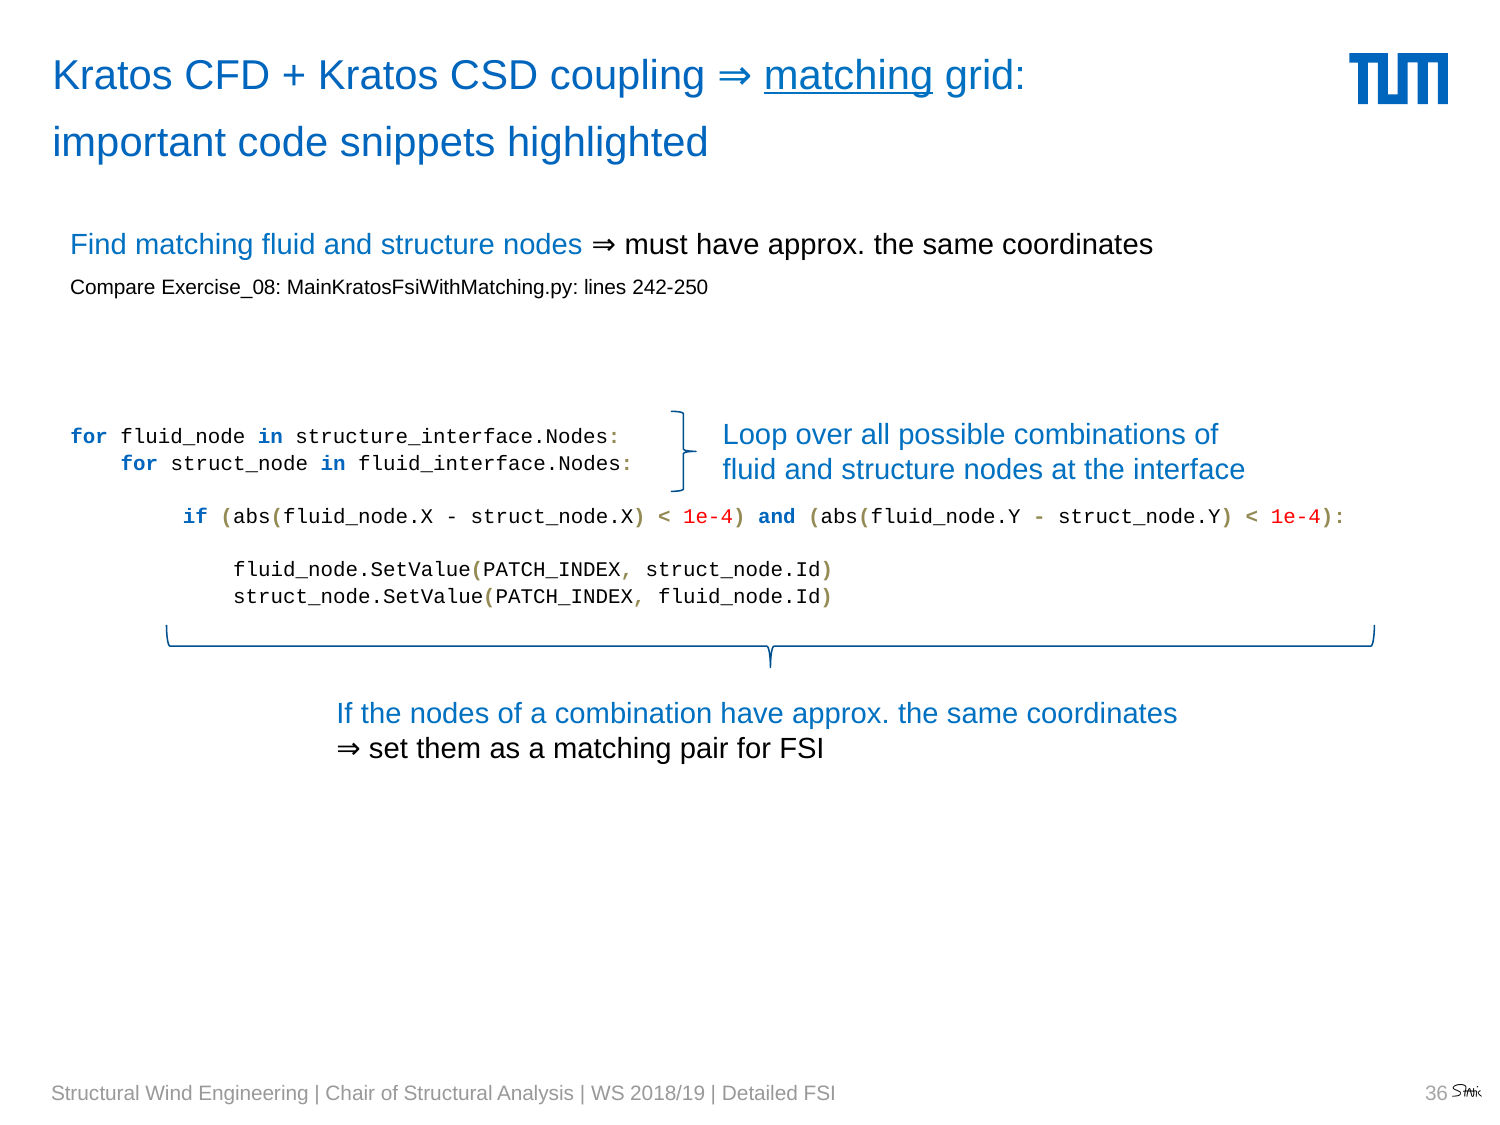

# Kratos CFD + Kratos CSD coupling ⇒ matching grid: important code snippets highlighted

Find matching fluid and structure nodes ⇒ must have approx. the same coordinates
Compare Exercise_08: MainKratosFsiWithMatching.py: lines 242-250
Loop over all possible combinations of fluid and structure nodes at the interface

for fluid_node in structure_interface.Nodes:
    for struct_node in fluid_interface.Nodes:

         if (abs(fluid_node.X - struct_node.X) < 1e-4) and (abs(fluid_node.Y - struct_node.Y) < 1e-4):

             fluid_node.SetValue(PATCH_INDEX, struct_node.Id)
             struct_node.SetValue(PATCH_INDEX, fluid_node.Id)
If the nodes of a combination have approx. the same coordinates ⇒ set them as a matching pair for FSI
36